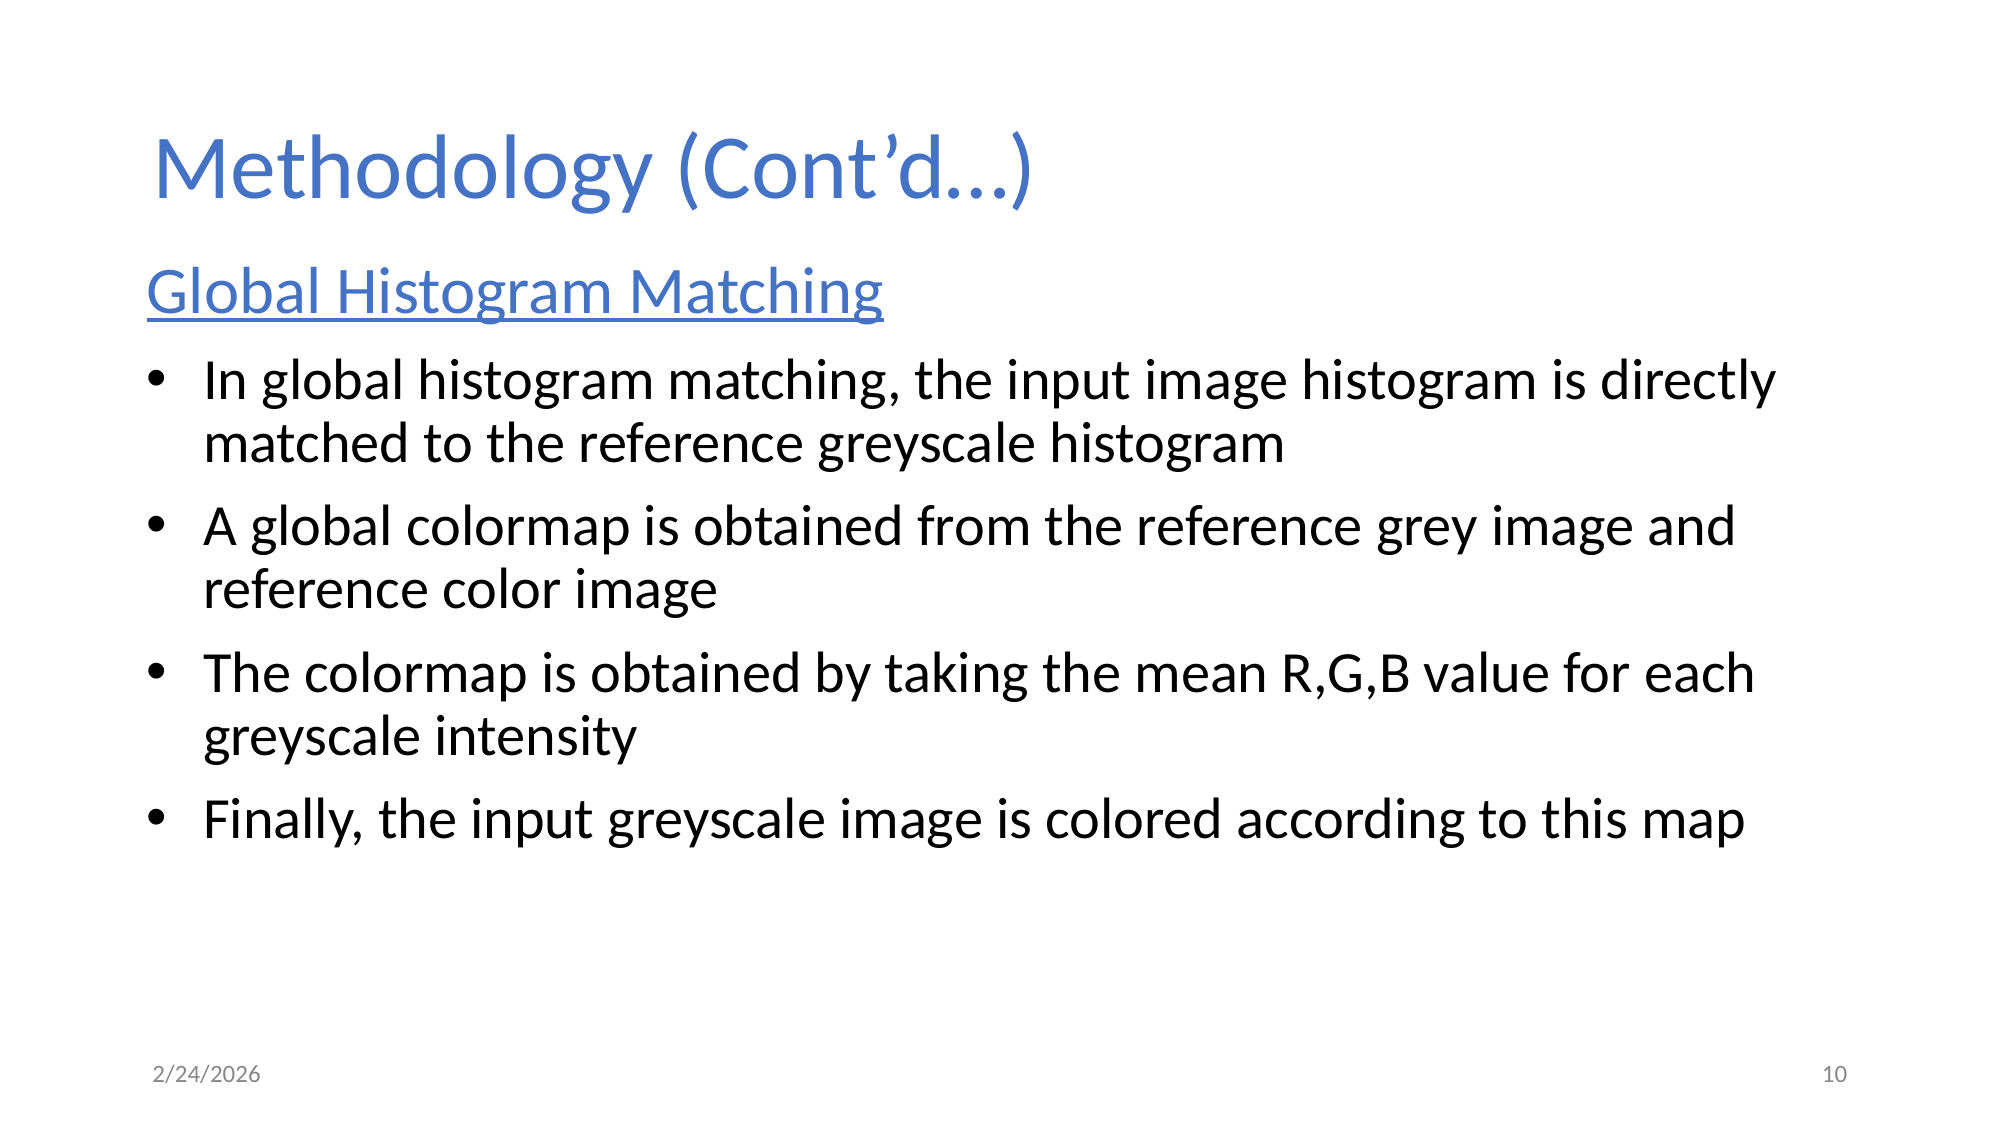

# Methodology (Cont’d…)
Global Histogram Matching
In global histogram matching, the input image histogram is directly matched to the reference greyscale histogram
A global colormap is obtained from the reference grey image and reference color image
The colormap is obtained by taking the mean R,G,B value for each greyscale intensity
Finally, the input greyscale image is colored according to this map
2/24/2026
10